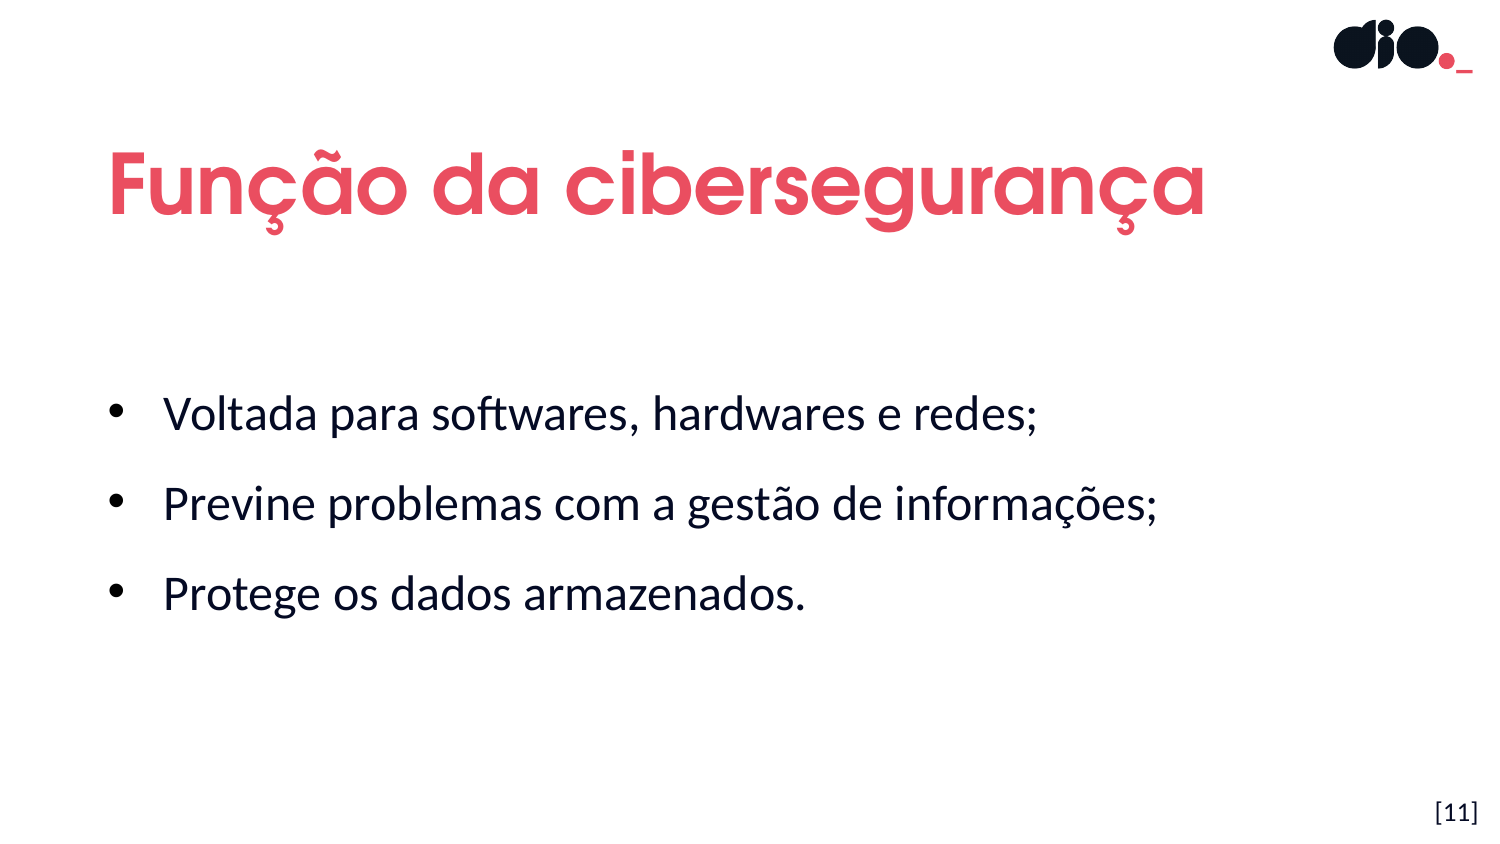

Função da cibersegurança
Voltada para softwares, hardwares e redes;
Previne problemas com a gestão de informações;
Protege os dados armazenados.
[11]